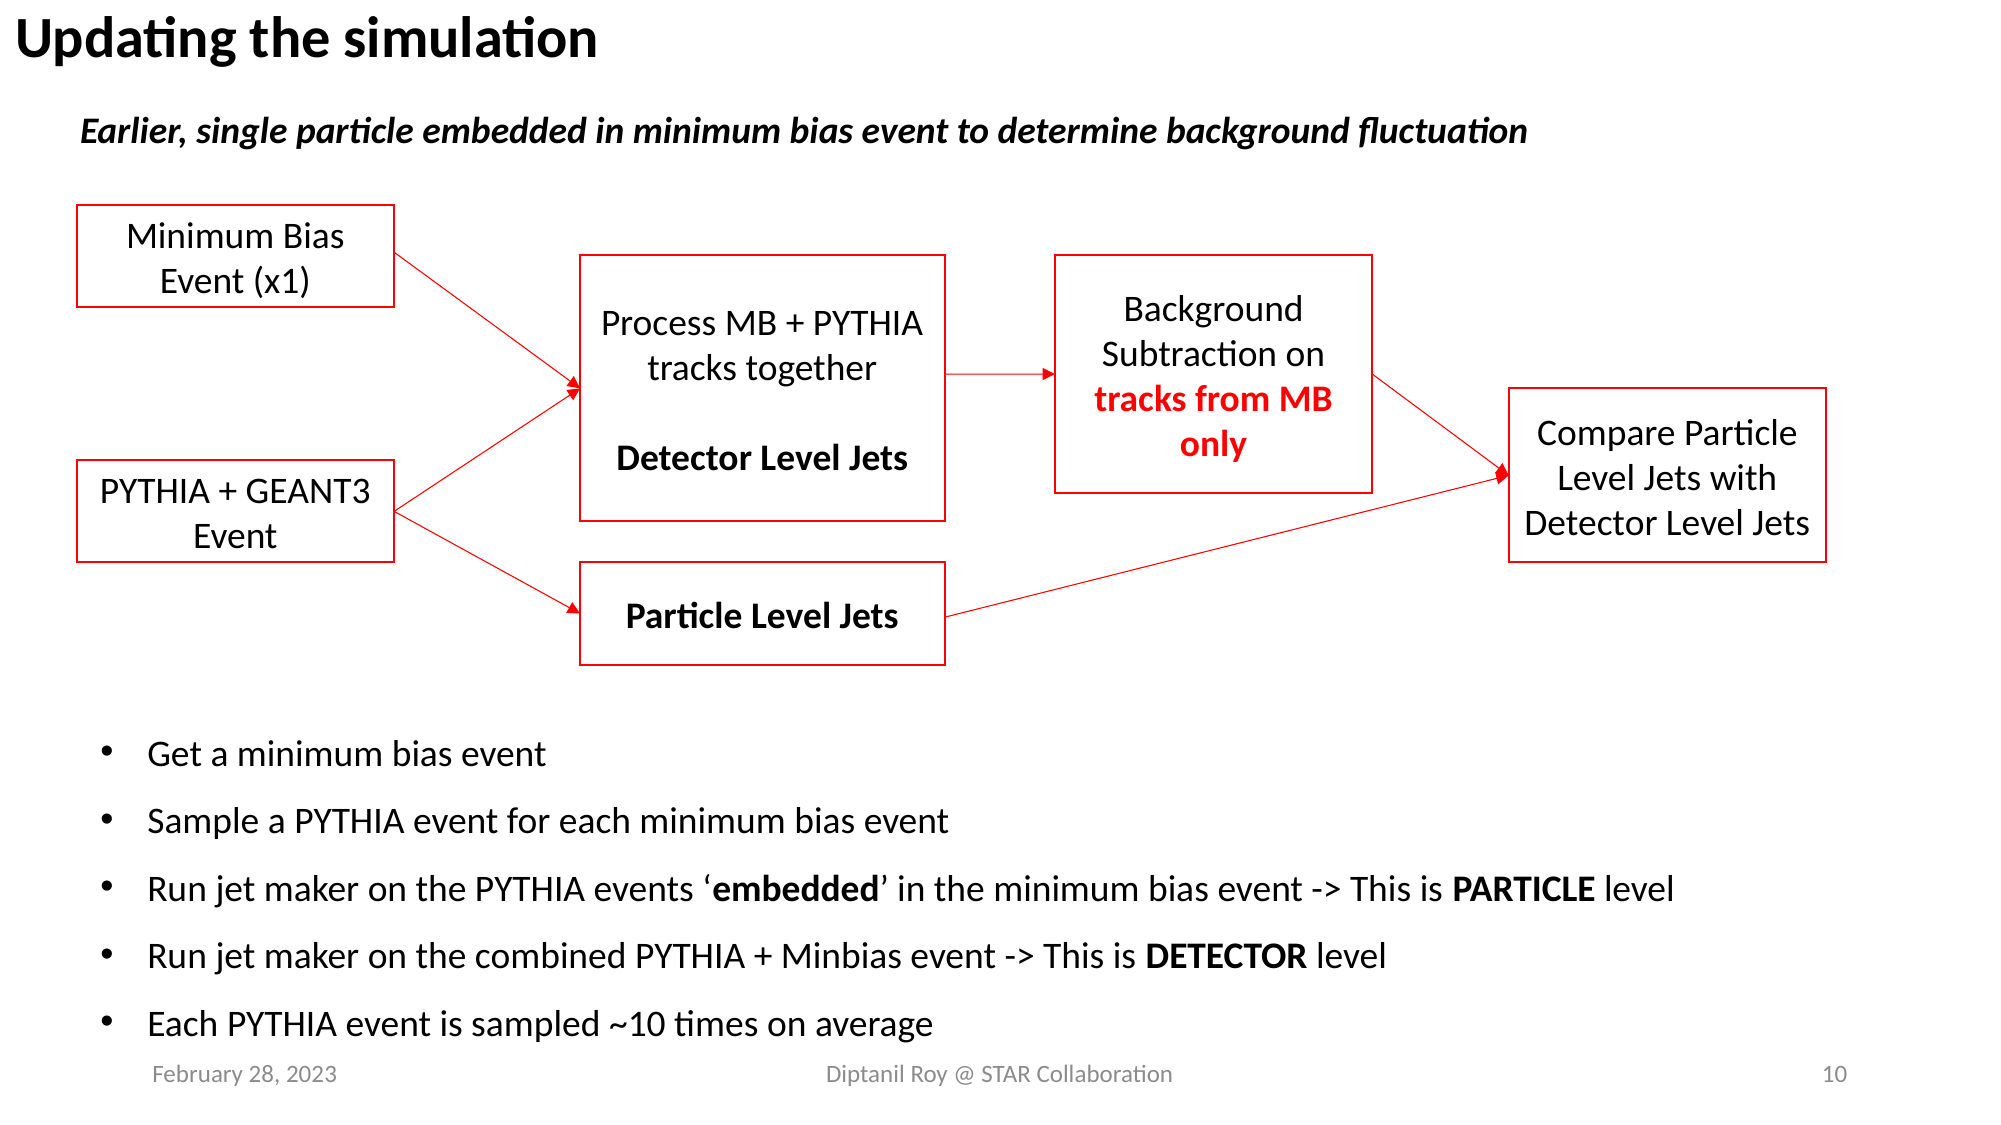

Updating the simulation
Earlier, single particle embedded in minimum bias event to determine background fluctuation
Minimum Bias Event (x1)
Process MB + PYTHIA tracks together

Detector Level Jets
Background Subtraction on tracks from MB only
Compare Particle Level Jets with Detector Level Jets
PYTHIA + GEANT3 Event
Particle Level Jets
Get a minimum bias event
Sample a PYTHIA event for each minimum bias event
Run jet maker on the PYTHIA events ‘embedded’ in the minimum bias event -> This is PARTICLE level
Run jet maker on the combined PYTHIA + Minbias event -> This is DETECTOR level
Each PYTHIA event is sampled ~10 times on average
February 28, 2023
Diptanil Roy @ STAR Collaboration
10